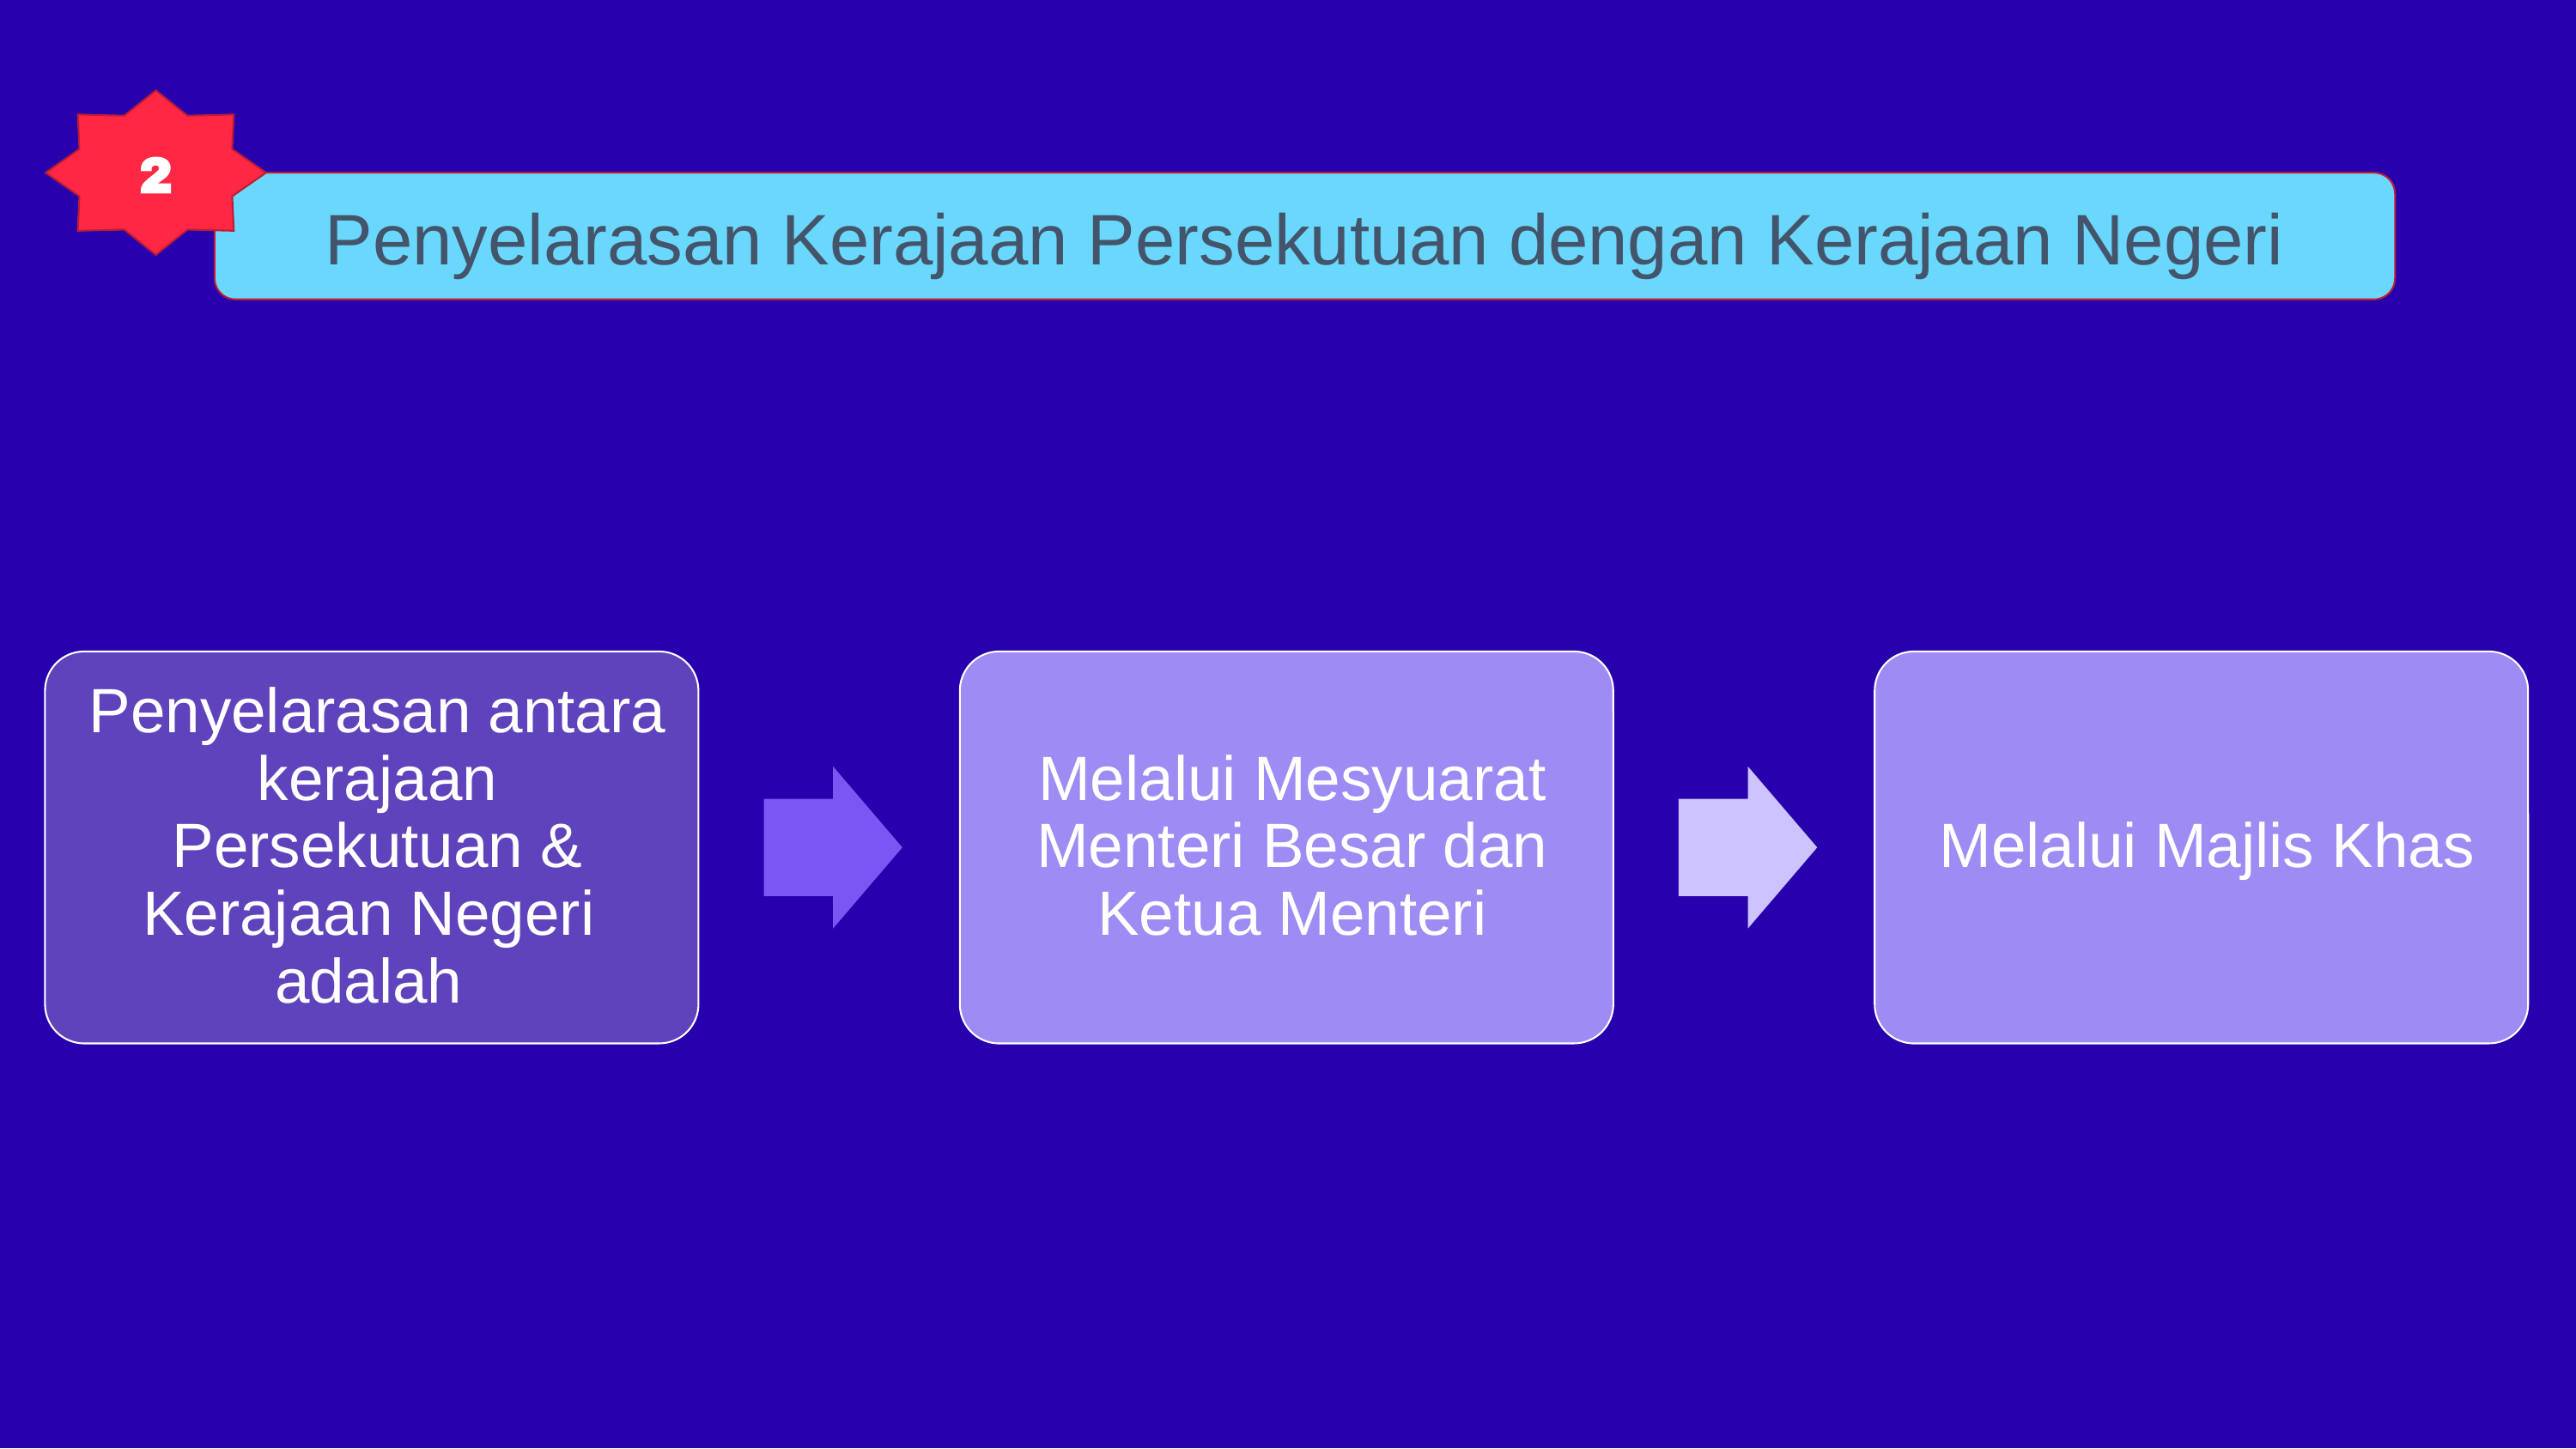

2
Penyelarasan Kerajaan Persekutuan dengan Kerajaan Negeri
Penyelarasan antara kerajaan Persekutuan & Kerajaan Negeri  adalah

Melalui Mesyuarat Menteri Besar dan Ketua Menteri

Melalui Majlis Khas